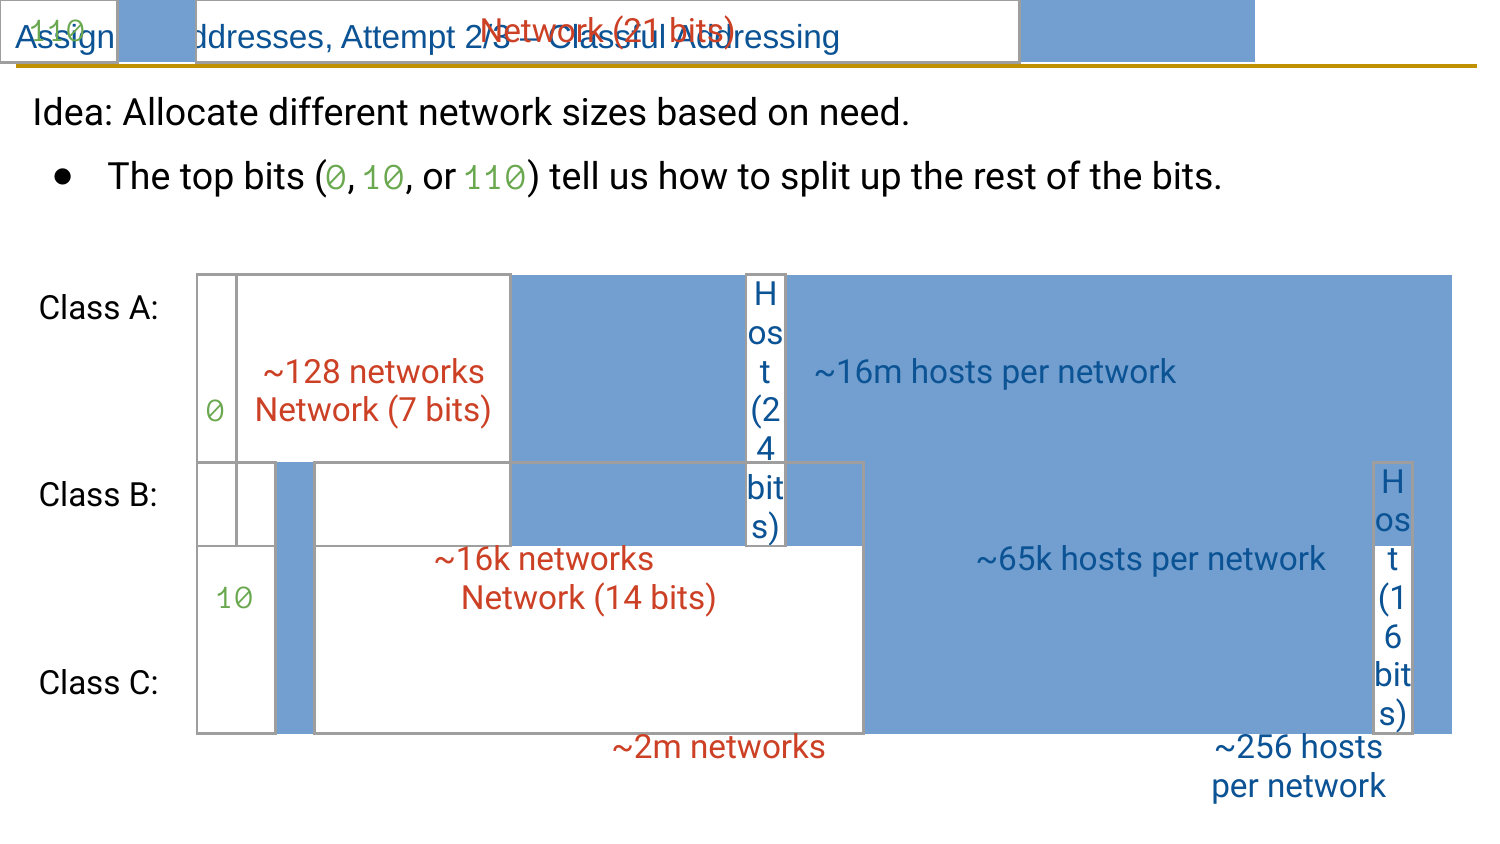

# Assigning Addresses, Attempt 2/3 – Classful Addressing
Idea: Allocate different network sizes based on need.
The top bits (0, 10, or 110) tell us how to split up the rest of the bits.
| 0 | Network (7 bits) |  |  |  |  |  |  | Host (24 bits) |  |  |  |  |  |  |  |  |  |  |  |  |  |  |  |  |  |  |  |  |  |  |  |
| --- | --- | --- | --- | --- | --- | --- | --- | --- | --- | --- | --- | --- | --- | --- | --- | --- | --- | --- | --- | --- | --- | --- | --- | --- | --- | --- | --- | --- | --- | --- | --- |
Class A:
~128 networks
~16m hosts per network
| 10 |  | Network (14 bits) |  |  |  |  |  |  |  |  |  |  |  |  |  | Host (16 bits) |  |  |  |  |  |  |  |  |  |  |  |  |  |  |  |
| --- | --- | --- | --- | --- | --- | --- | --- | --- | --- | --- | --- | --- | --- | --- | --- | --- | --- | --- | --- | --- | --- | --- | --- | --- | --- | --- | --- | --- | --- | --- | --- |
Class B:
~16k networks
~65k hosts per network
| 110 |  |  | Network (21 bits) |  |  |  |  |  |  |  |  |  |  |  |  |  |  |  |  |  |  |  |  | Host (8 bits) |  |  |  |  |  |  |  |
| --- | --- | --- | --- | --- | --- | --- | --- | --- | --- | --- | --- | --- | --- | --- | --- | --- | --- | --- | --- | --- | --- | --- | --- | --- | --- | --- | --- | --- | --- | --- | --- |
Class C:
~2m networks
~256 hosts per network